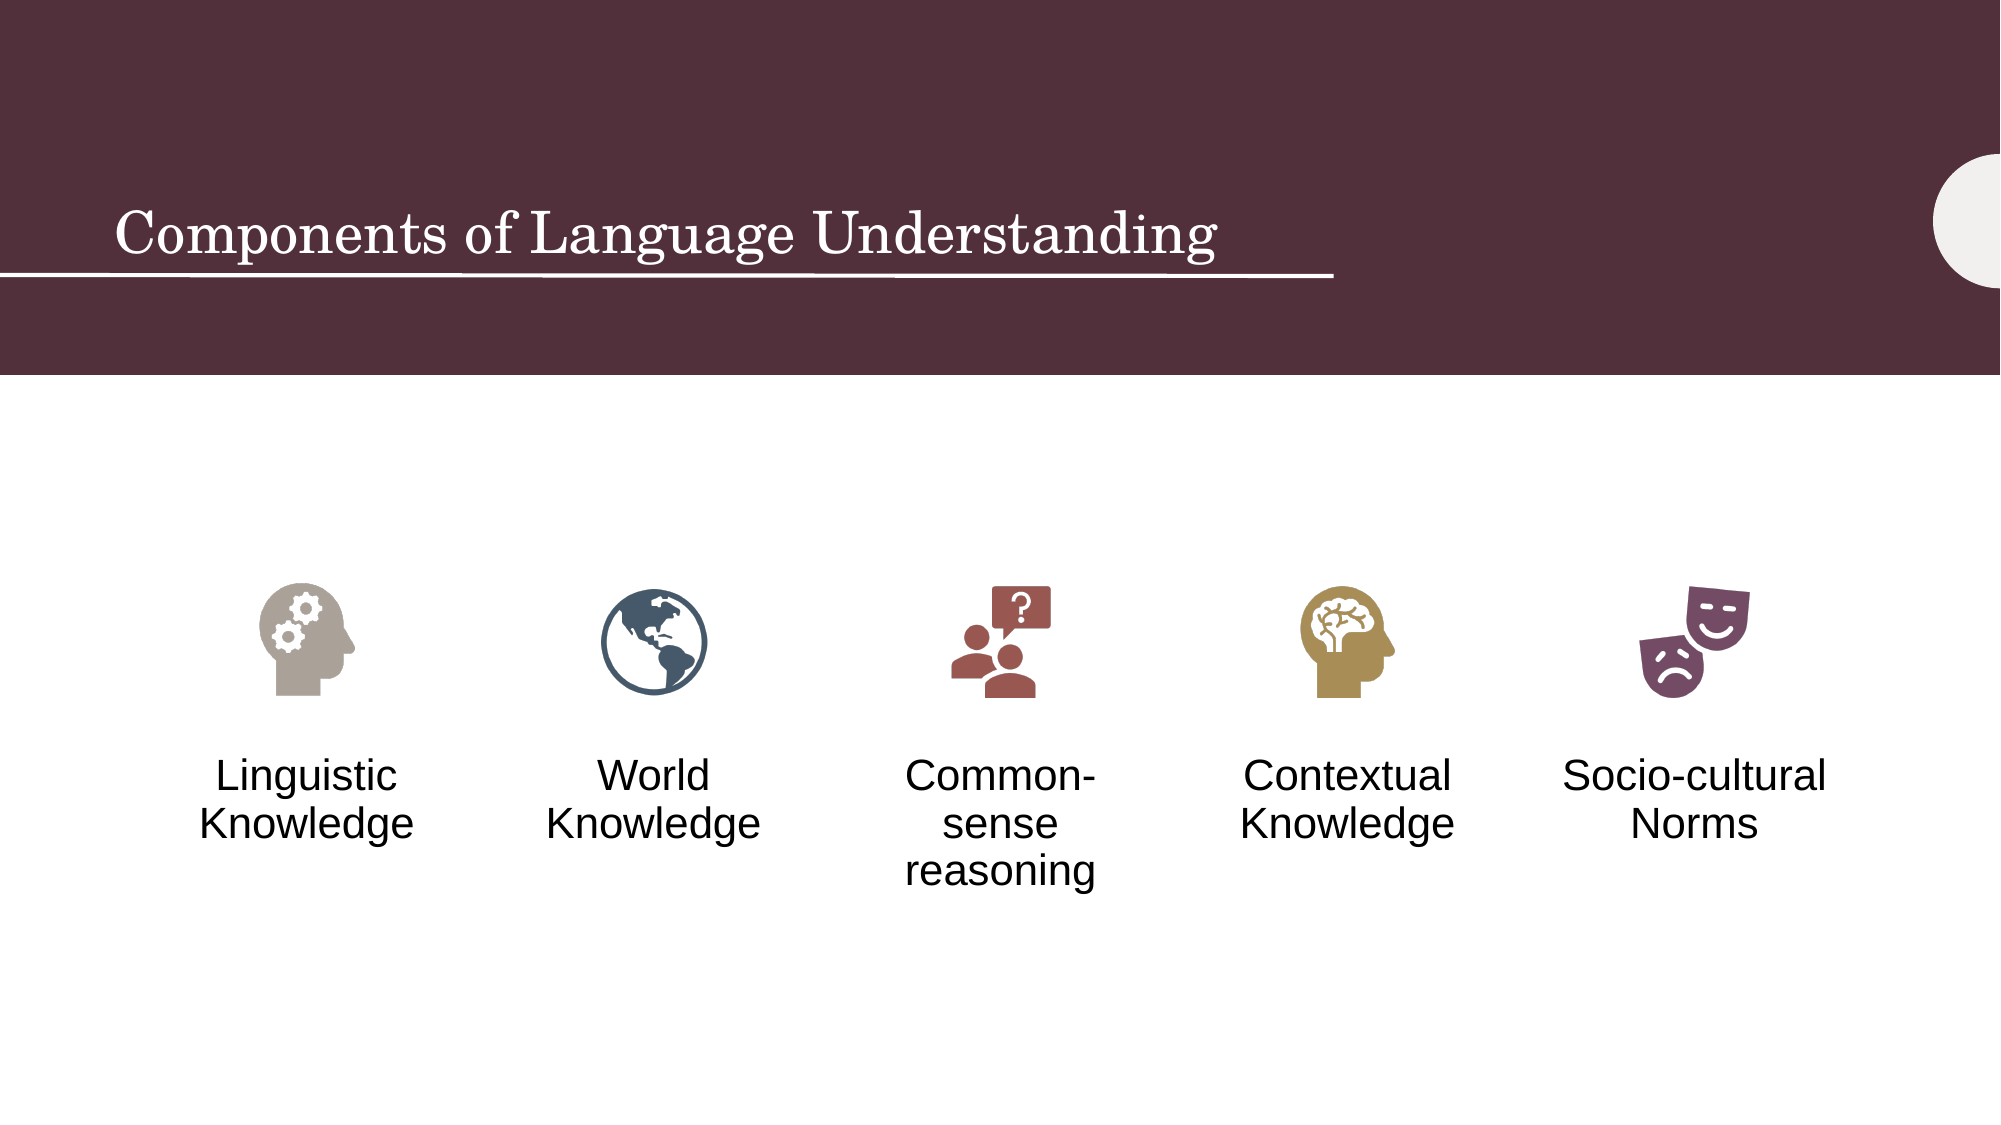

# Components of Language Understanding

Linguistic Knowledge
World Knowledge
Common-sense reasoning
Contextual Knowledge
Socio-cultural Norms